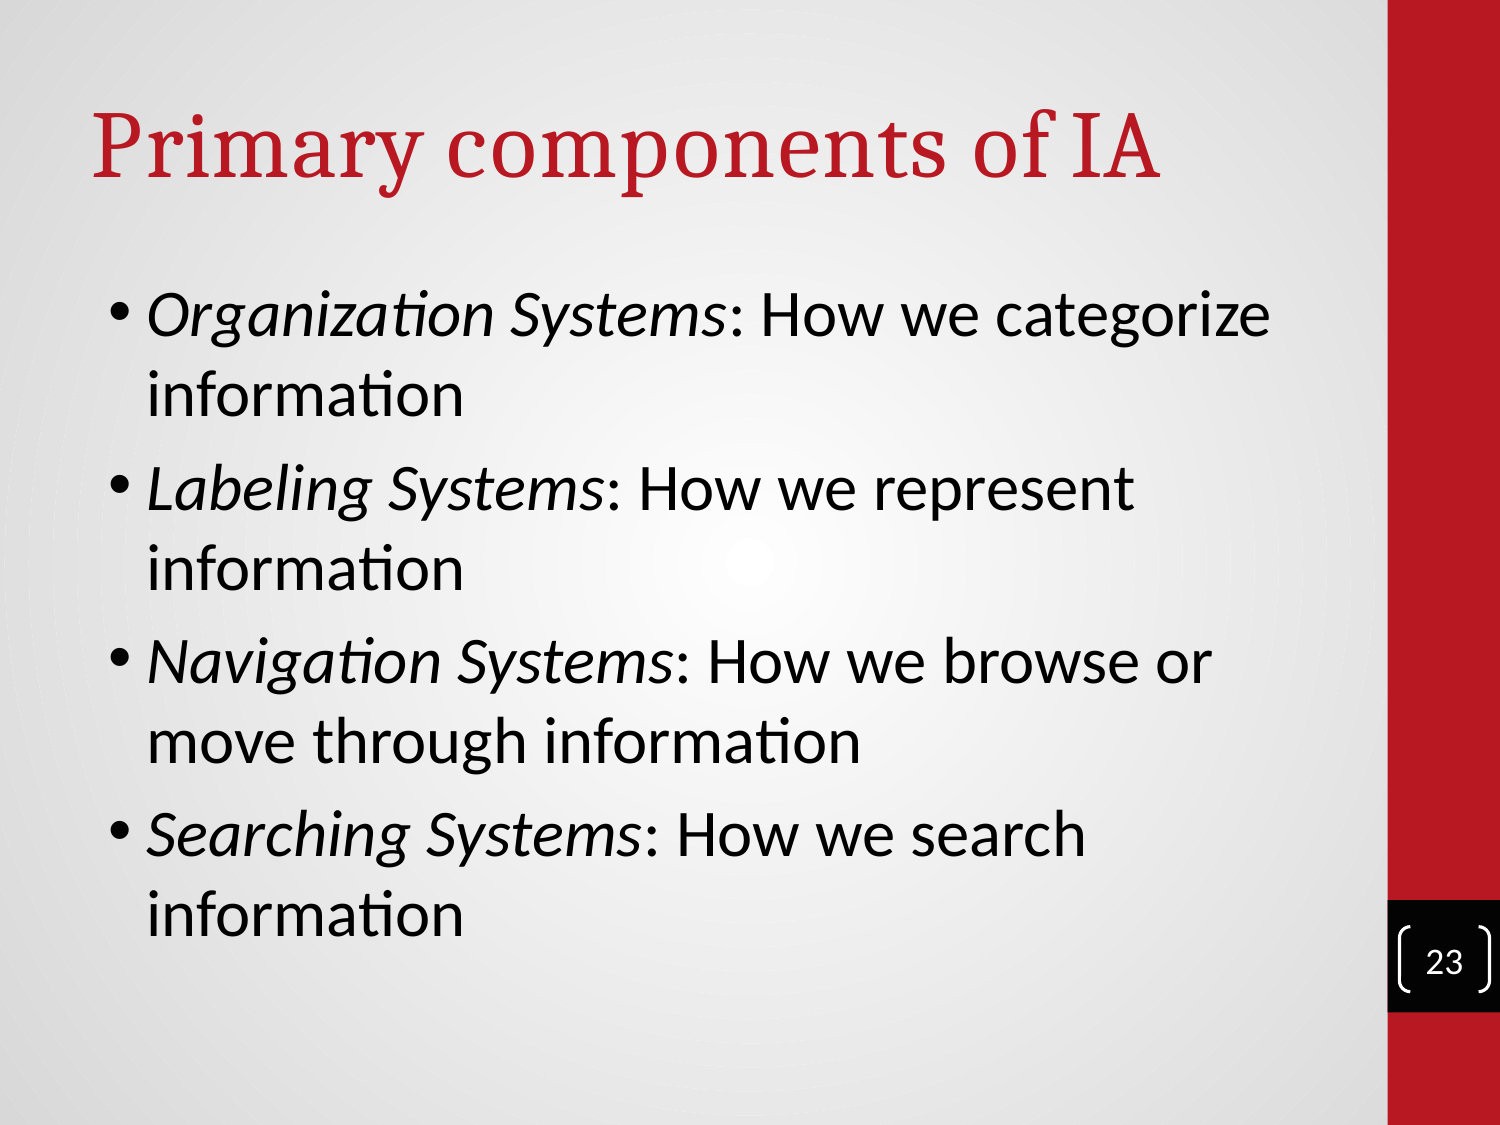

# Primary components of IA
Organization Systems: How we categorize information
Labeling Systems: How we represent information
Navigation Systems: How we browse or move through information
Searching Systems: How we search information
23